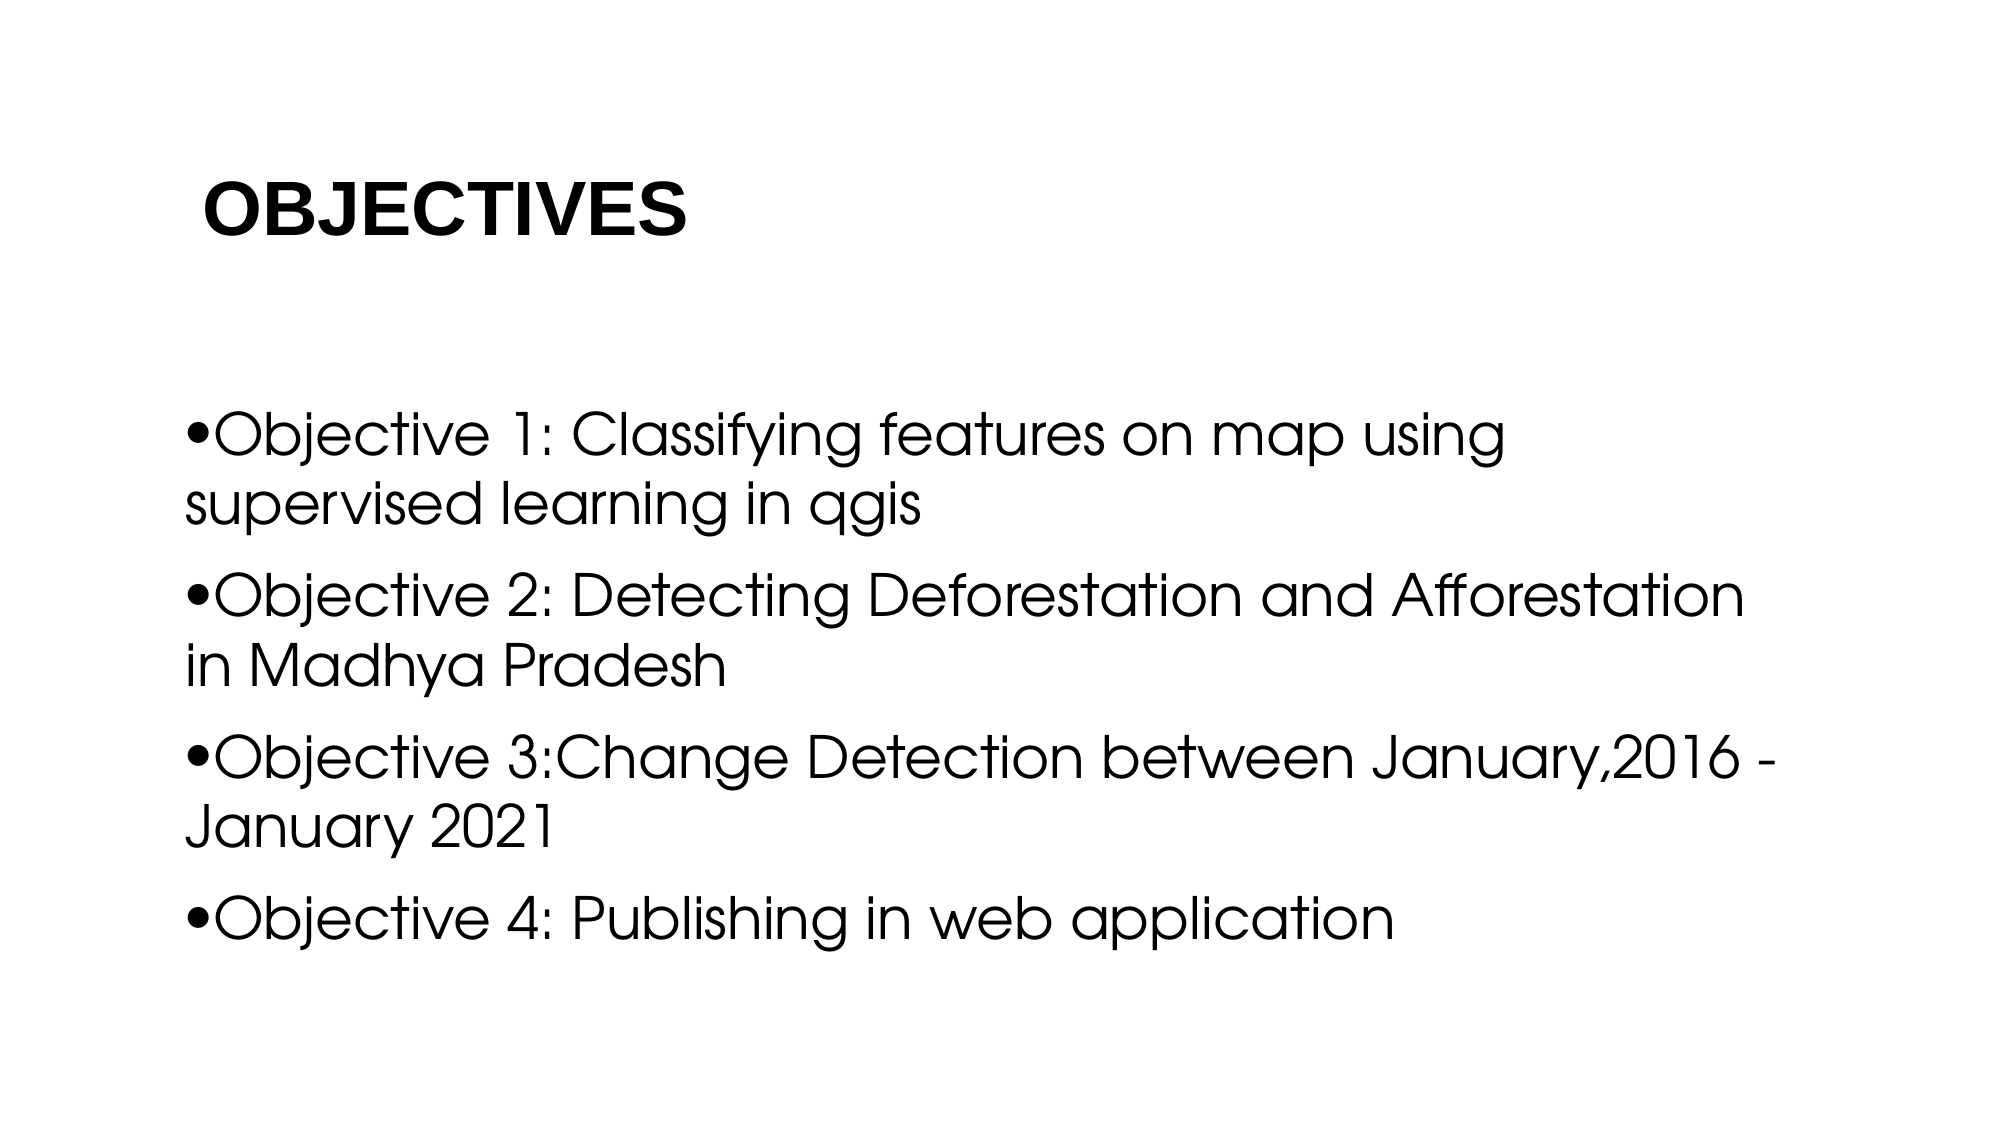

# OBJECTIVES
Objective 1: Classifying features on map using supervised learning in qgis
Objective 2: Detecting Deforestation and Afforestation in Madhya Pradesh
Objective 3:Change Detection between January,2016 - January 2021
Objective 4: Publishing in web application